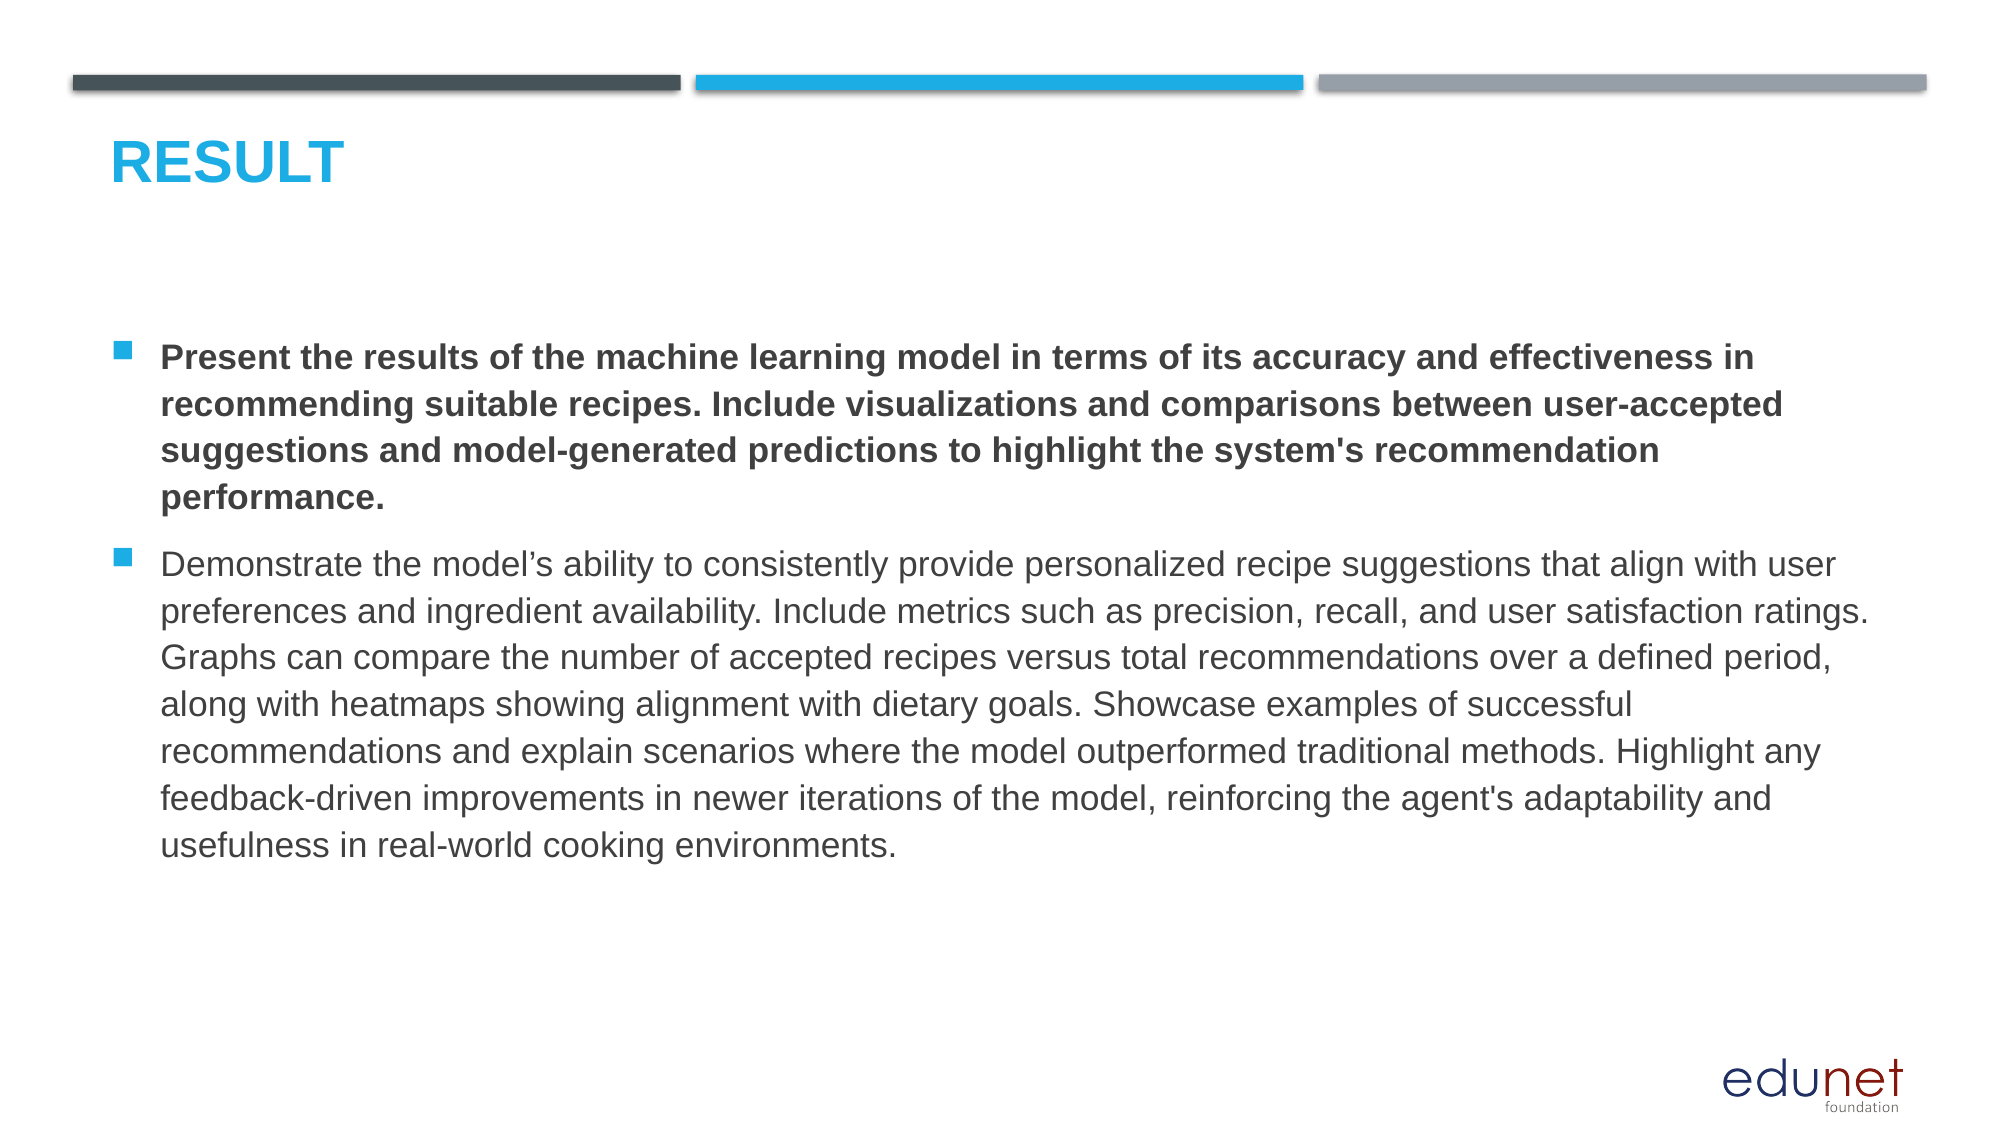

# Result
Present the results of the machine learning model in terms of its accuracy and effectiveness in recommending suitable recipes. Include visualizations and comparisons between user-accepted suggestions and model-generated predictions to highlight the system's recommendation performance.
Demonstrate the model’s ability to consistently provide personalized recipe suggestions that align with user preferences and ingredient availability. Include metrics such as precision, recall, and user satisfaction ratings. Graphs can compare the number of accepted recipes versus total recommendations over a defined period, along with heatmaps showing alignment with dietary goals. Showcase examples of successful recommendations and explain scenarios where the model outperformed traditional methods. Highlight any feedback-driven improvements in newer iterations of the model, reinforcing the agent's adaptability and usefulness in real-world cooking environments.